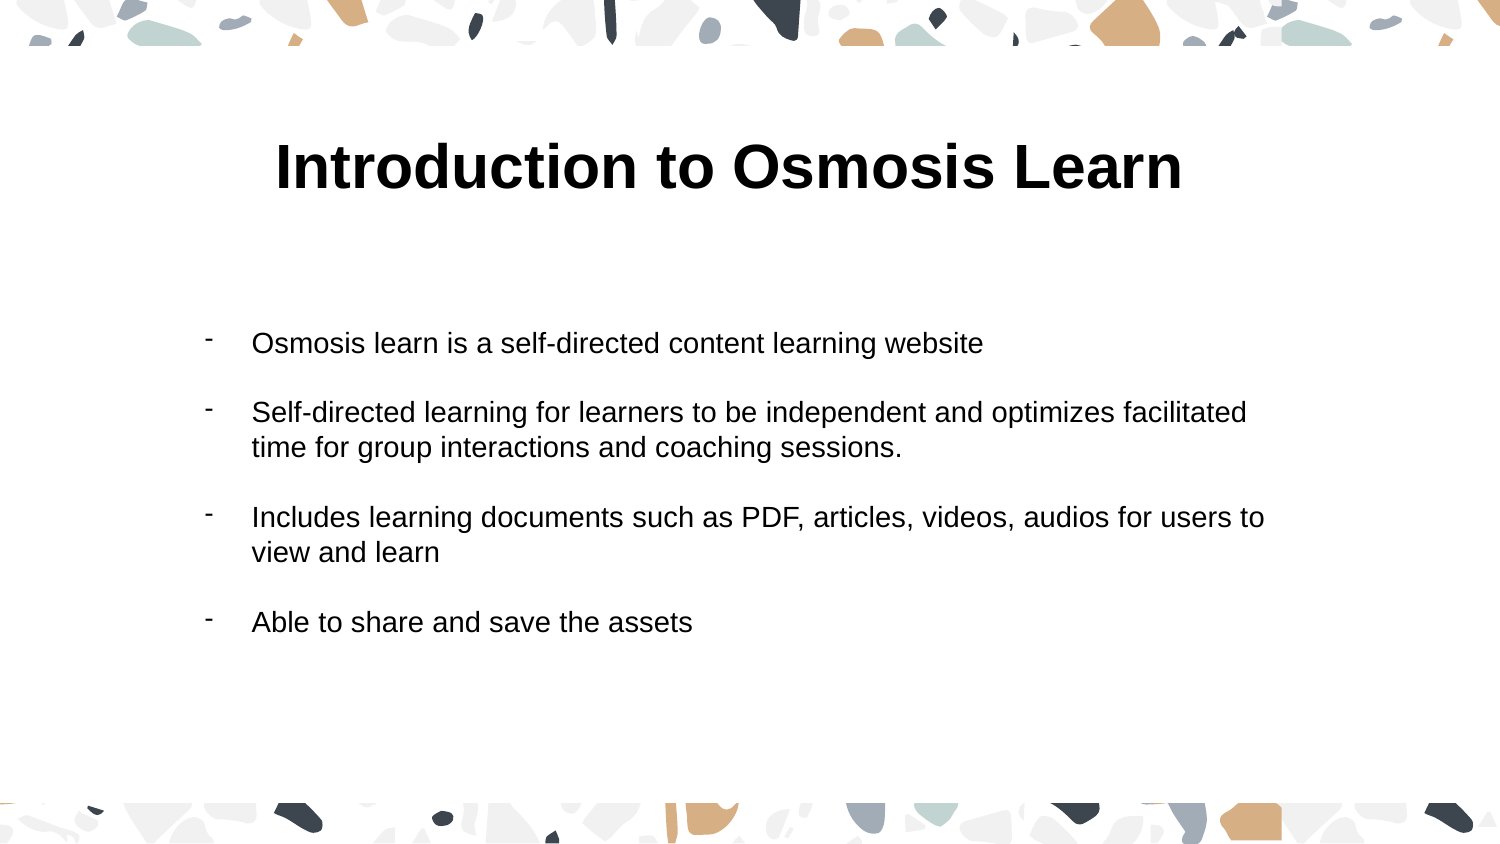

# Introduction to Osmosis Learn
Osmosis learn is a self-directed content learning website

Self-directed learning for learners to be independent and optimizes facilitated time for group interactions and coaching sessions.

Includes learning documents such as PDF, articles, videos, audios for users to view and learn

Able to share and save the assets